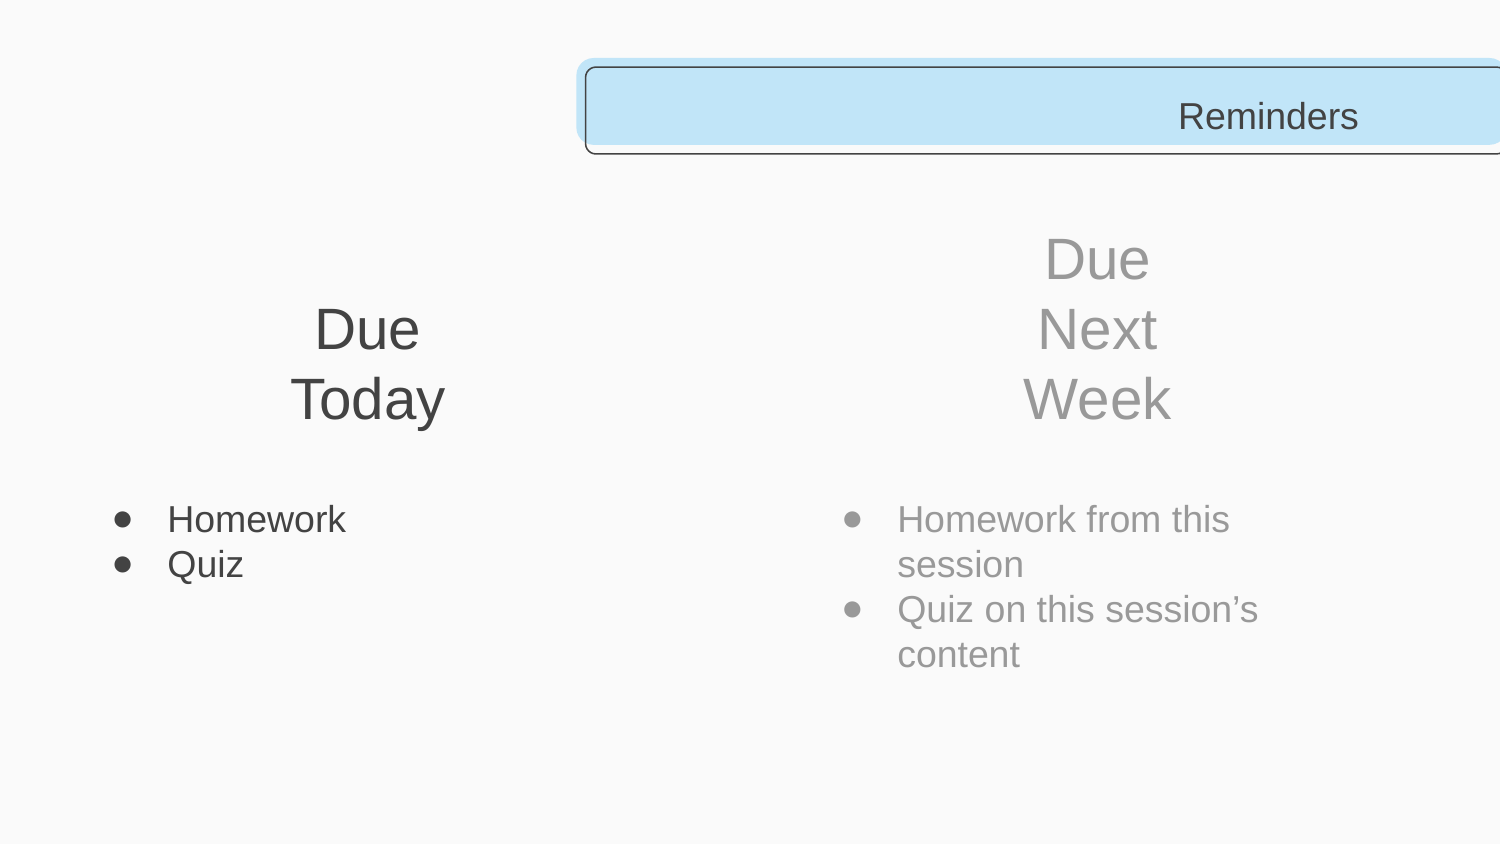

Reminders
# Due Today
Due Next Week
Homework
Quiz
Homework from this session
Quiz on this session’s content